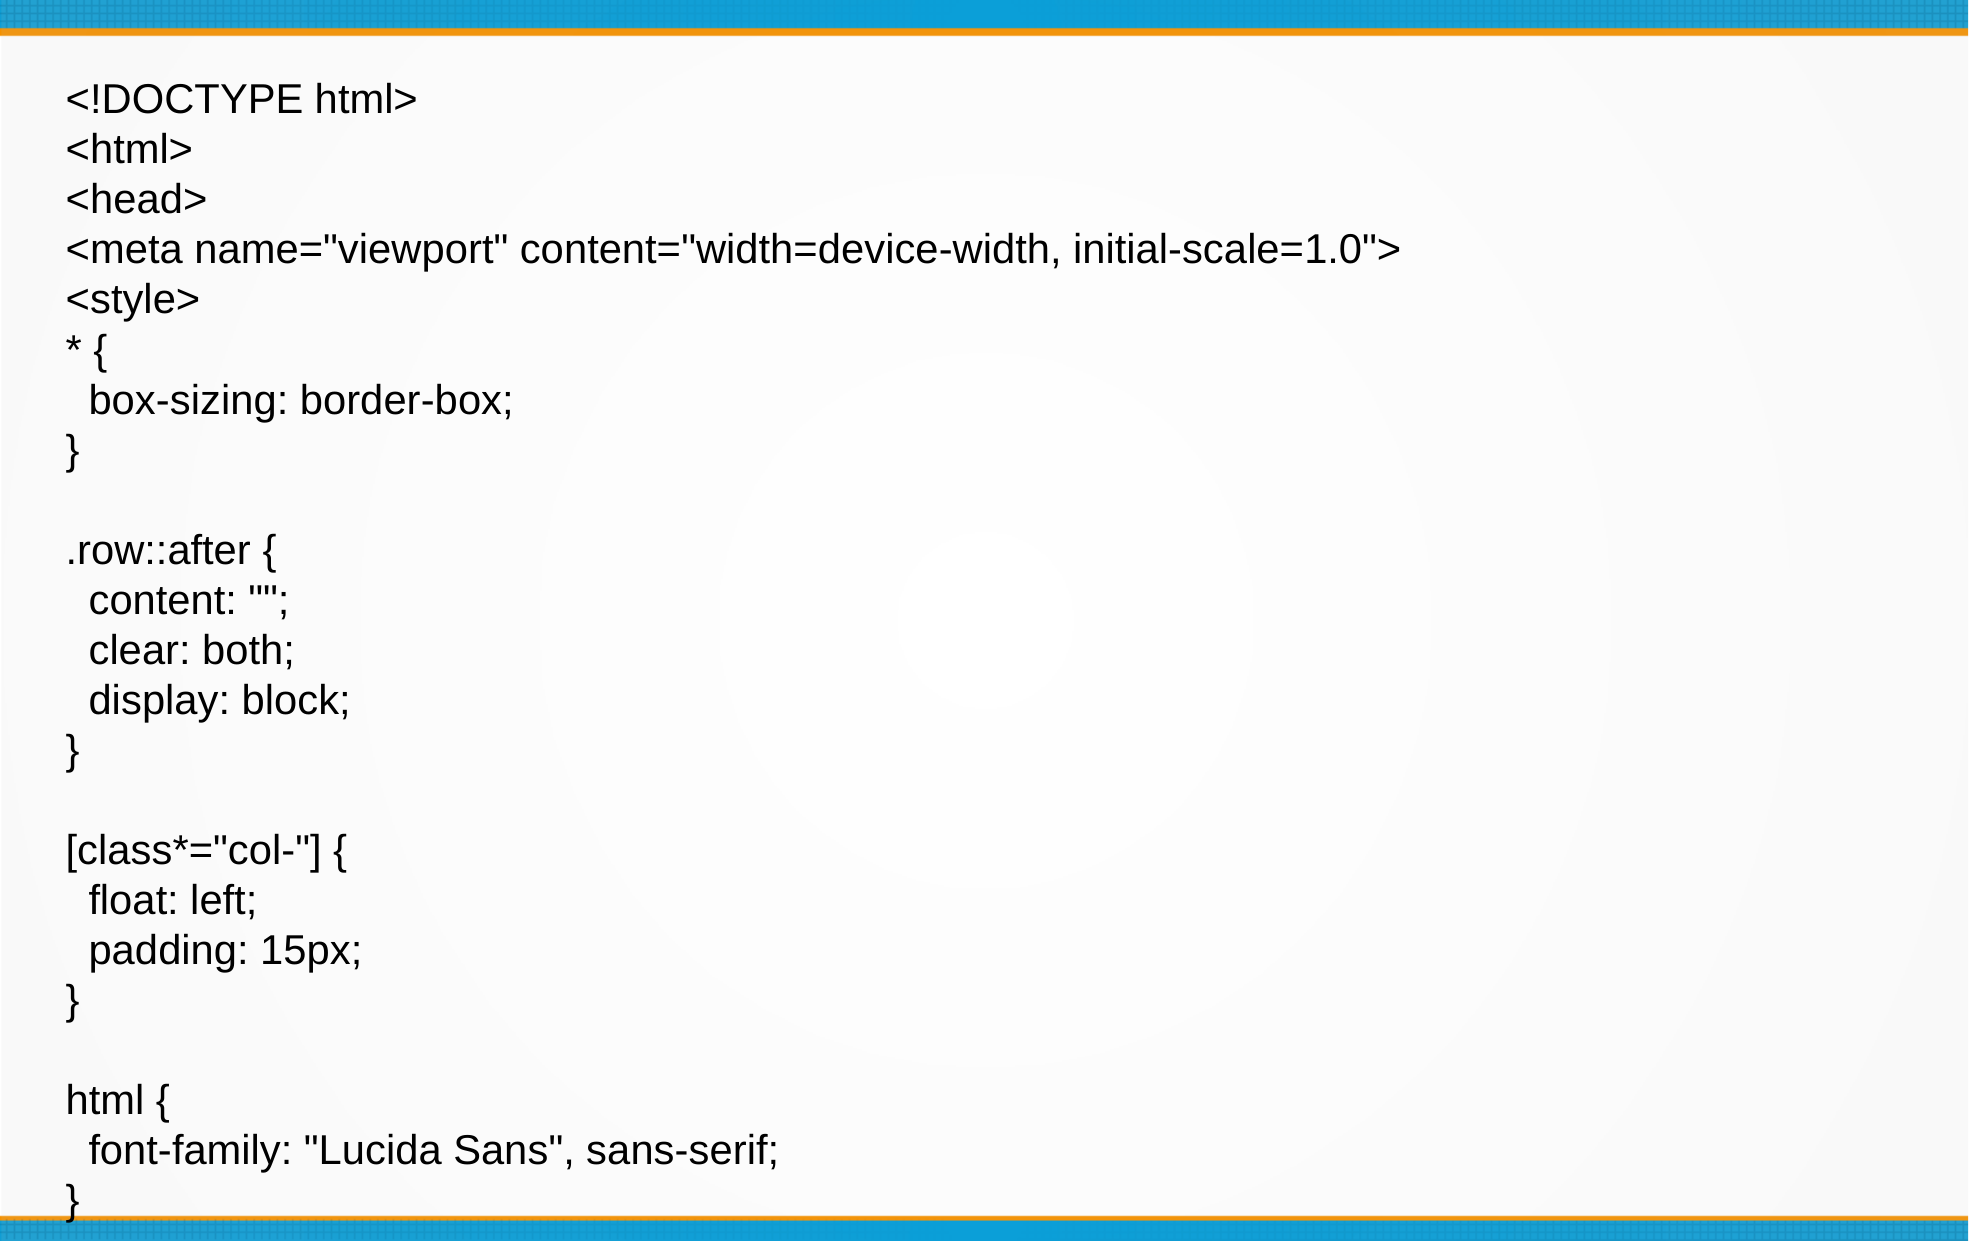

<!DOCTYPE html>
<html>
<head>
<meta name="viewport" content="width=device-width, initial-scale=1.0">
<style>
* {
  box-sizing: border-box;
}

.row::after {
  content: "";
  clear: both;
  display: block;
}

[class*="col-"] {
  float: left;
  padding: 15px;
}

html {
  font-family: "Lucida Sans", sans-serif;
}